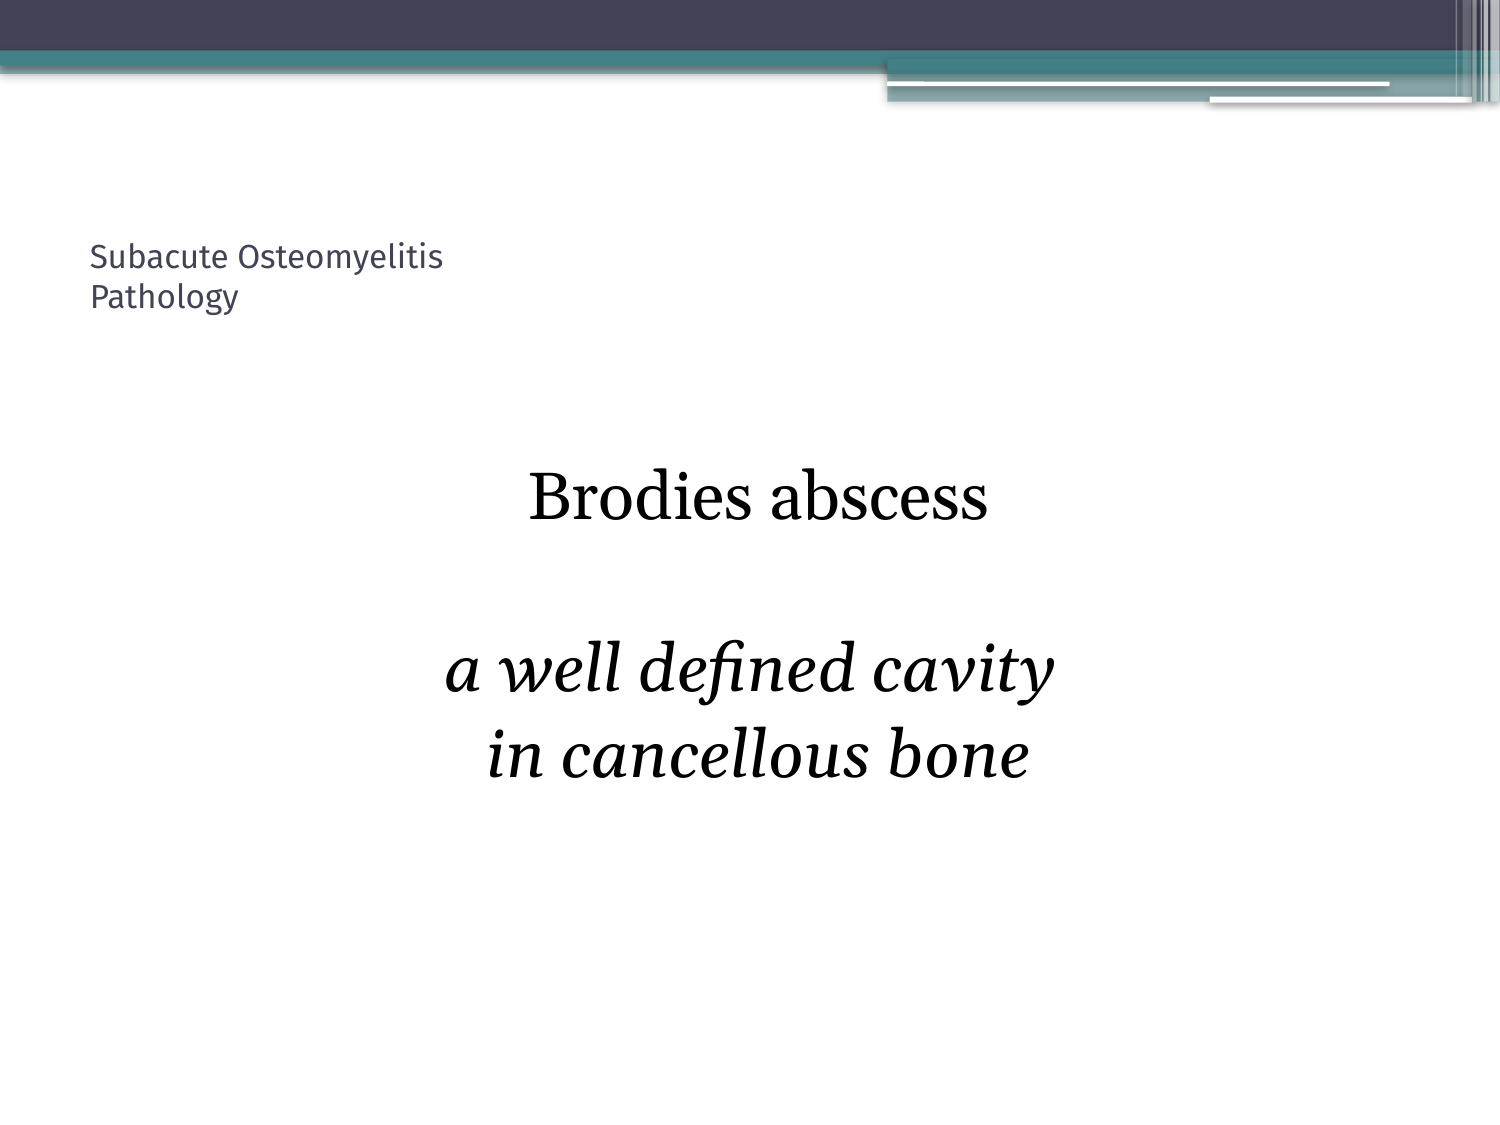

# Subacute Osteomyelitis Pathology

Brodies abscess

a well defined cavity
in cancellous bone